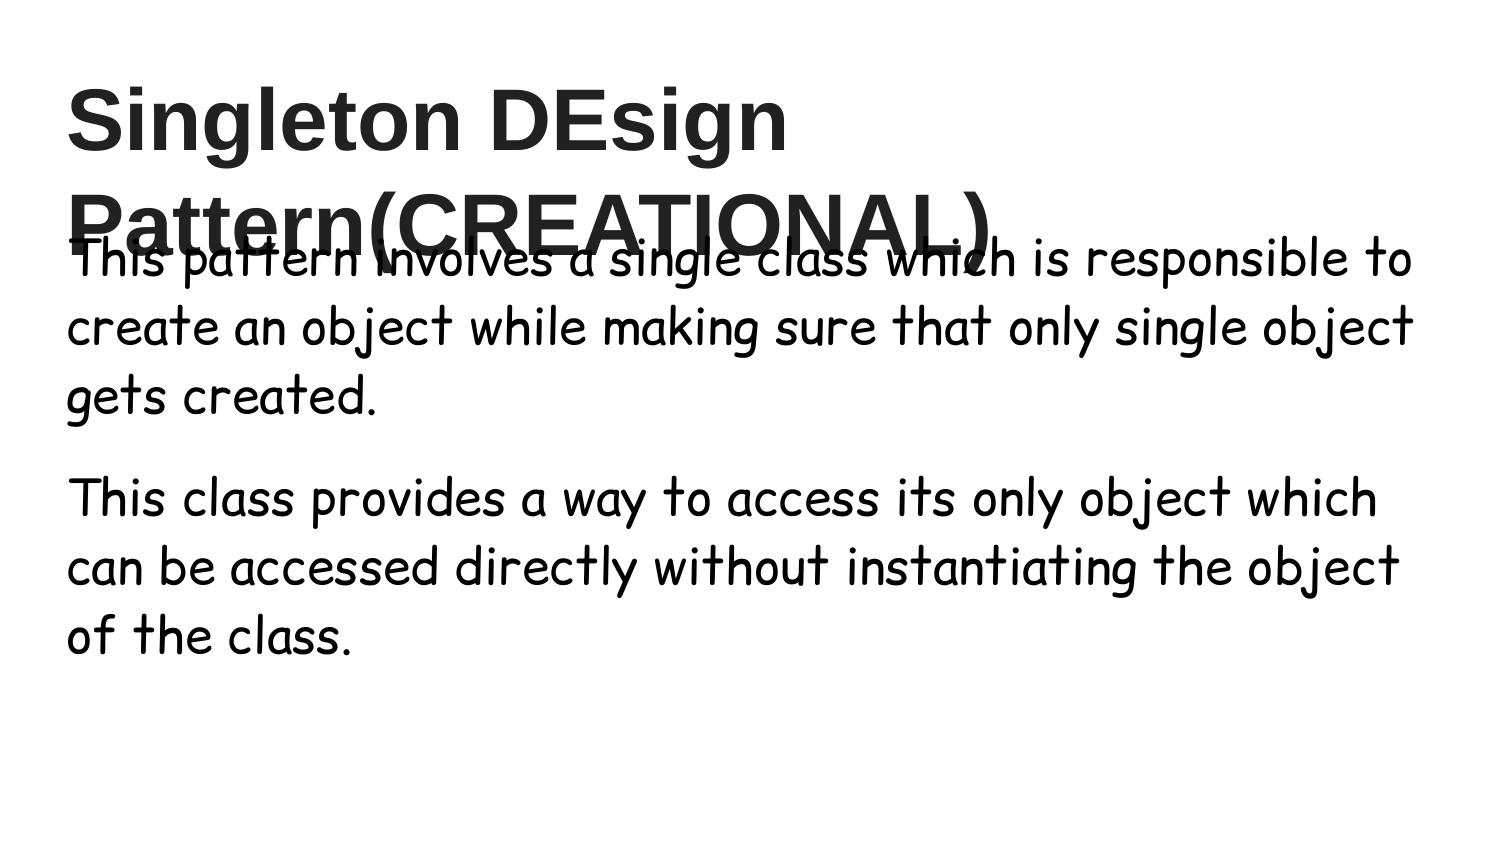

# Singleton DEsign Pattern(CREATIONAL)
This pattern involves a single class which is responsible to create an object while making sure that only single object gets created.
This class provides a way to access its only object which can be accessed directly without instantiating the object of the class.